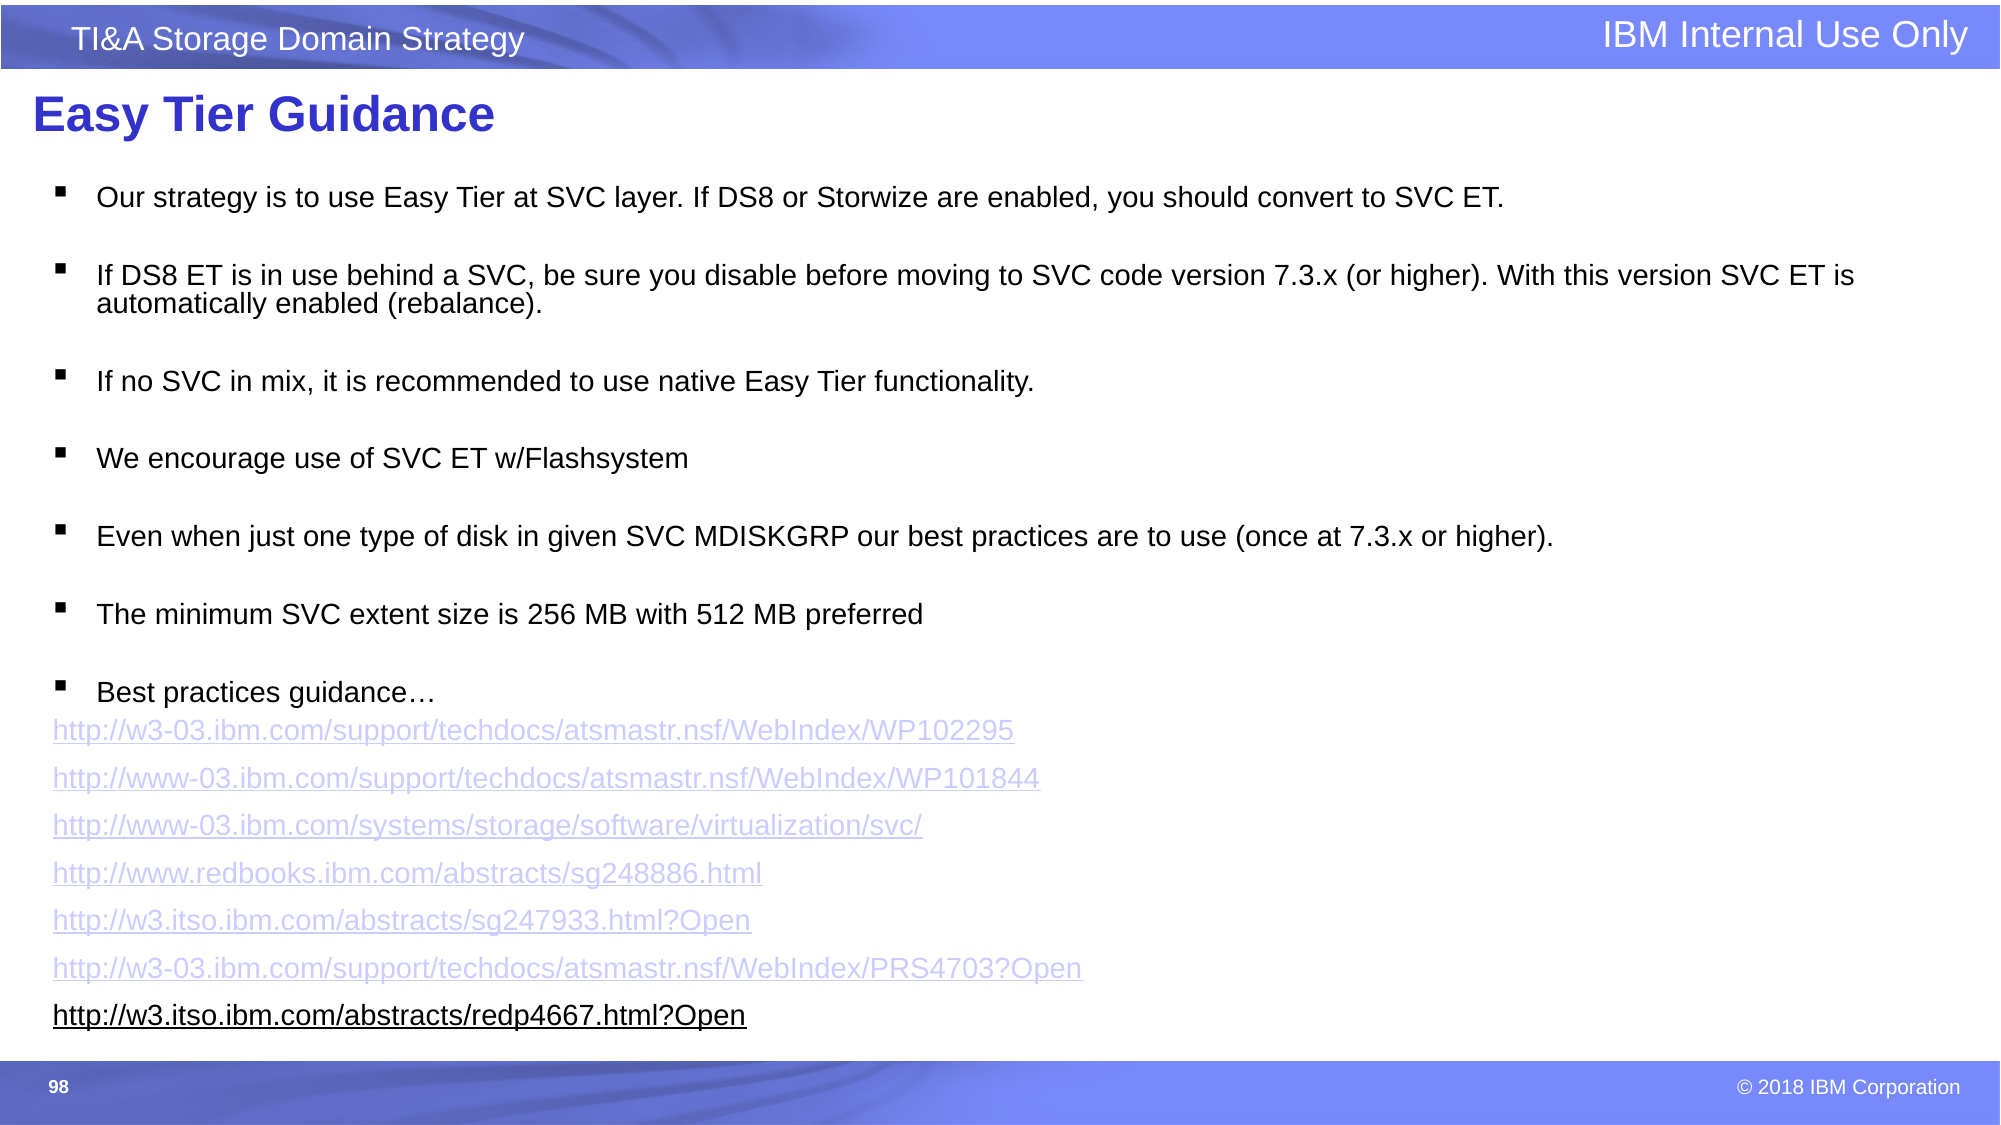

# Easy Tier Guidance
Our strategy is to use Easy Tier at SVC layer. If DS8 or Storwize are enabled, you should convert to SVC ET.

If DS8 ET is in use behind a SVC, be sure you disable before moving to SVC code version 7.3.x (or higher). With this version SVC ET is automatically enabled (rebalance).

If no SVC in mix, it is recommended to use native Easy Tier functionality.

We encourage use of SVC ET w/Flashsystem

Even when just one type of disk in given SVC MDISKGRP our best practices are to use (once at 7.3.x or higher).

The minimum SVC extent size is 256 MB with 512 MB preferred

Best practices guidance…
http://w3-03.ibm.com/support/techdocs/atsmastr.nsf/WebIndex/WP102295
http://www-03.ibm.com/support/techdocs/atsmastr.nsf/WebIndex/WP101844
http://www-03.ibm.com/systems/storage/software/virtualization/svc/
http://www.redbooks.ibm.com/abstracts/sg248886.html
http://w3.itso.ibm.com/abstracts/sg247933.html?Open
http://w3-03.ibm.com/support/techdocs/atsmastr.nsf/WebIndex/PRS4703?Open
http://w3.itso.ibm.com/abstracts/redp4667.html?Open